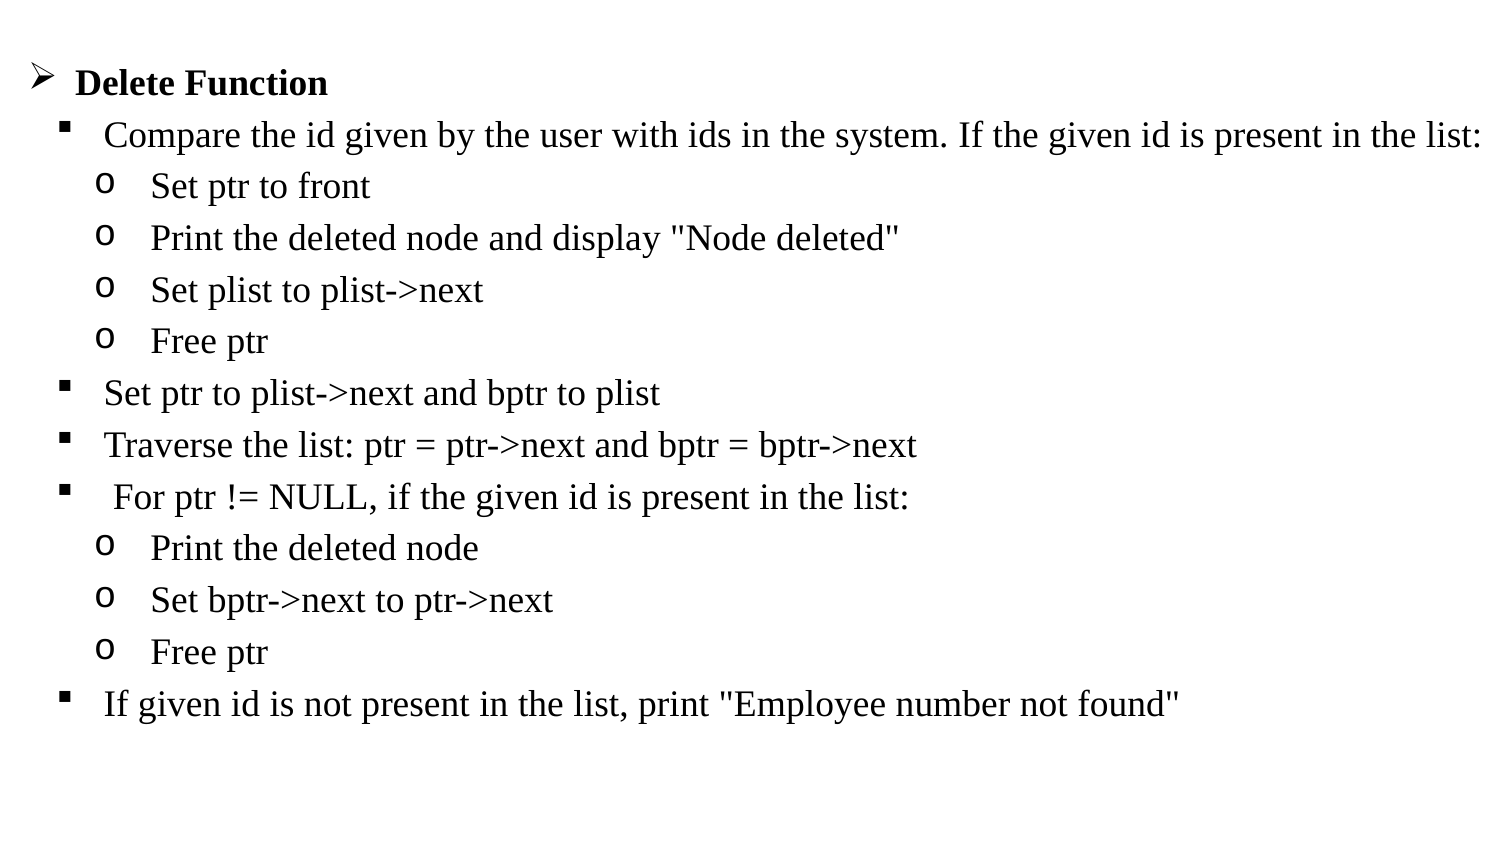

Delete Function
   Compare the id given by the user with ids in the system. If the given id is present in the list:
   Set ptr to front
   Print the deleted node and display "Node deleted"
   Set plist to plist->next
   Free ptr
   Set ptr to plist->next and bptr to plist
   Traverse the list: ptr = ptr->next and bptr = bptr->next
    For ptr != NULL, if the given id is present in the list:
   Print the deleted node
   Set bptr->next to ptr->next
   Free ptr
   If given id is not present in the list, print "Employee number not found"